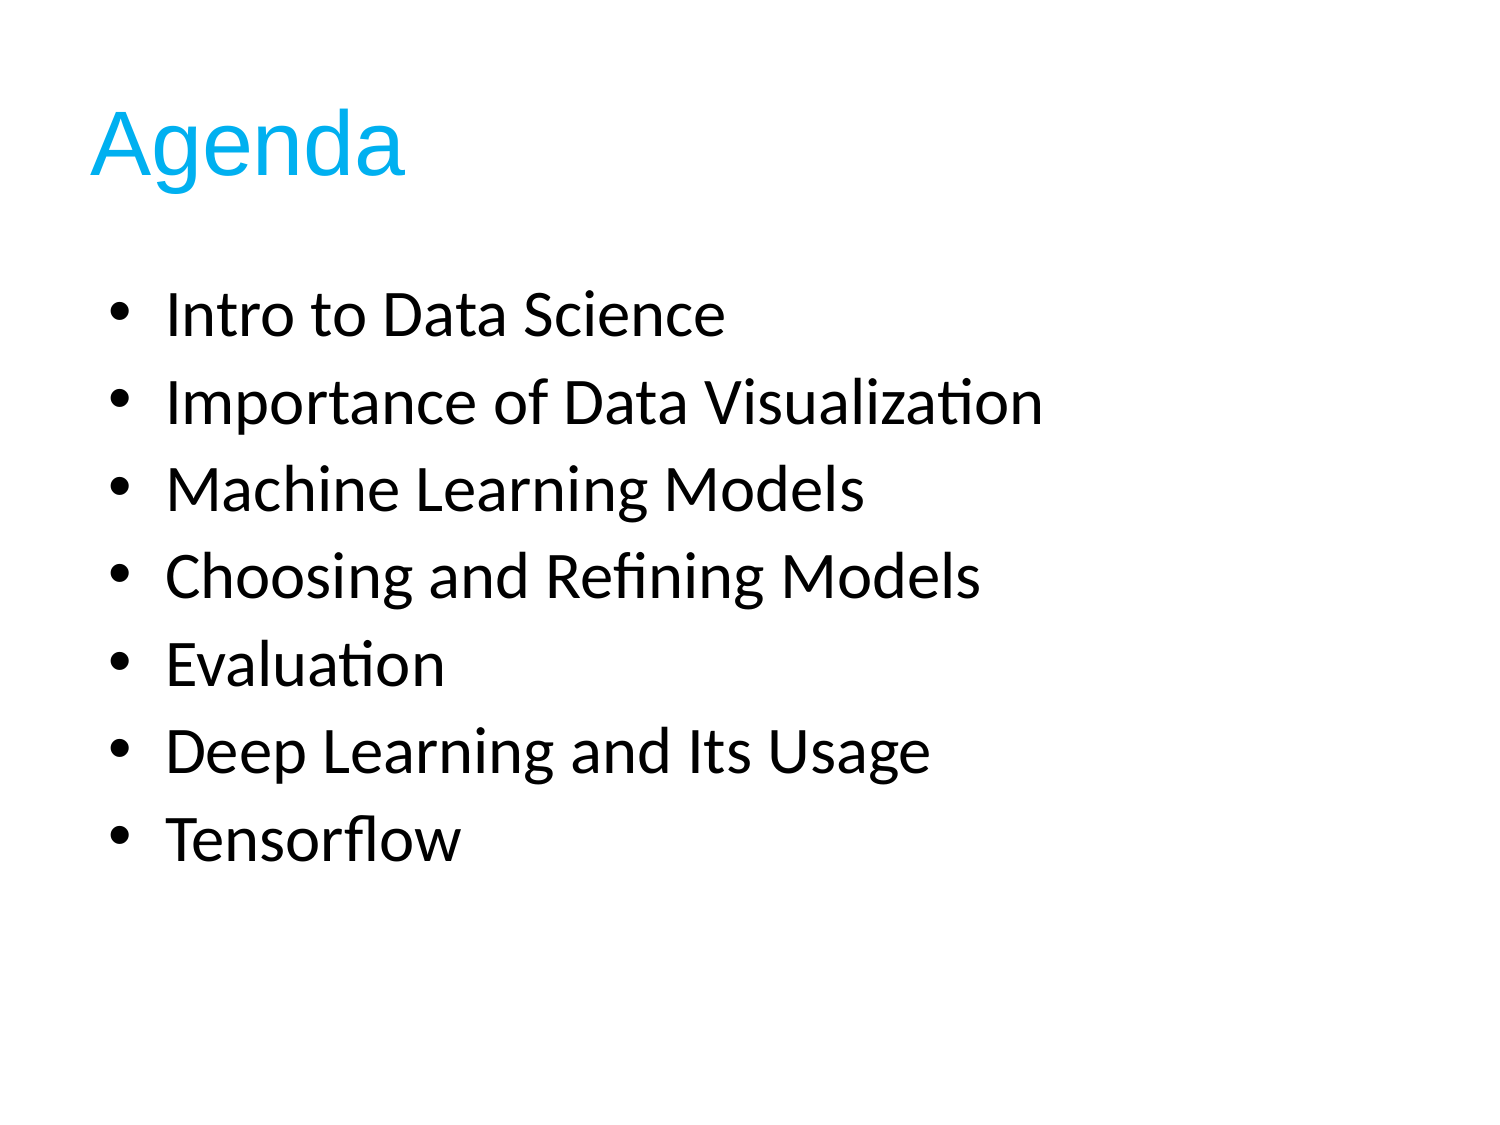

# Agenda
Intro to Data Science
Importance of Data Visualization
Machine Learning Models
Choosing and Refining Models
Evaluation
Deep Learning and Its Usage
Tensorflow